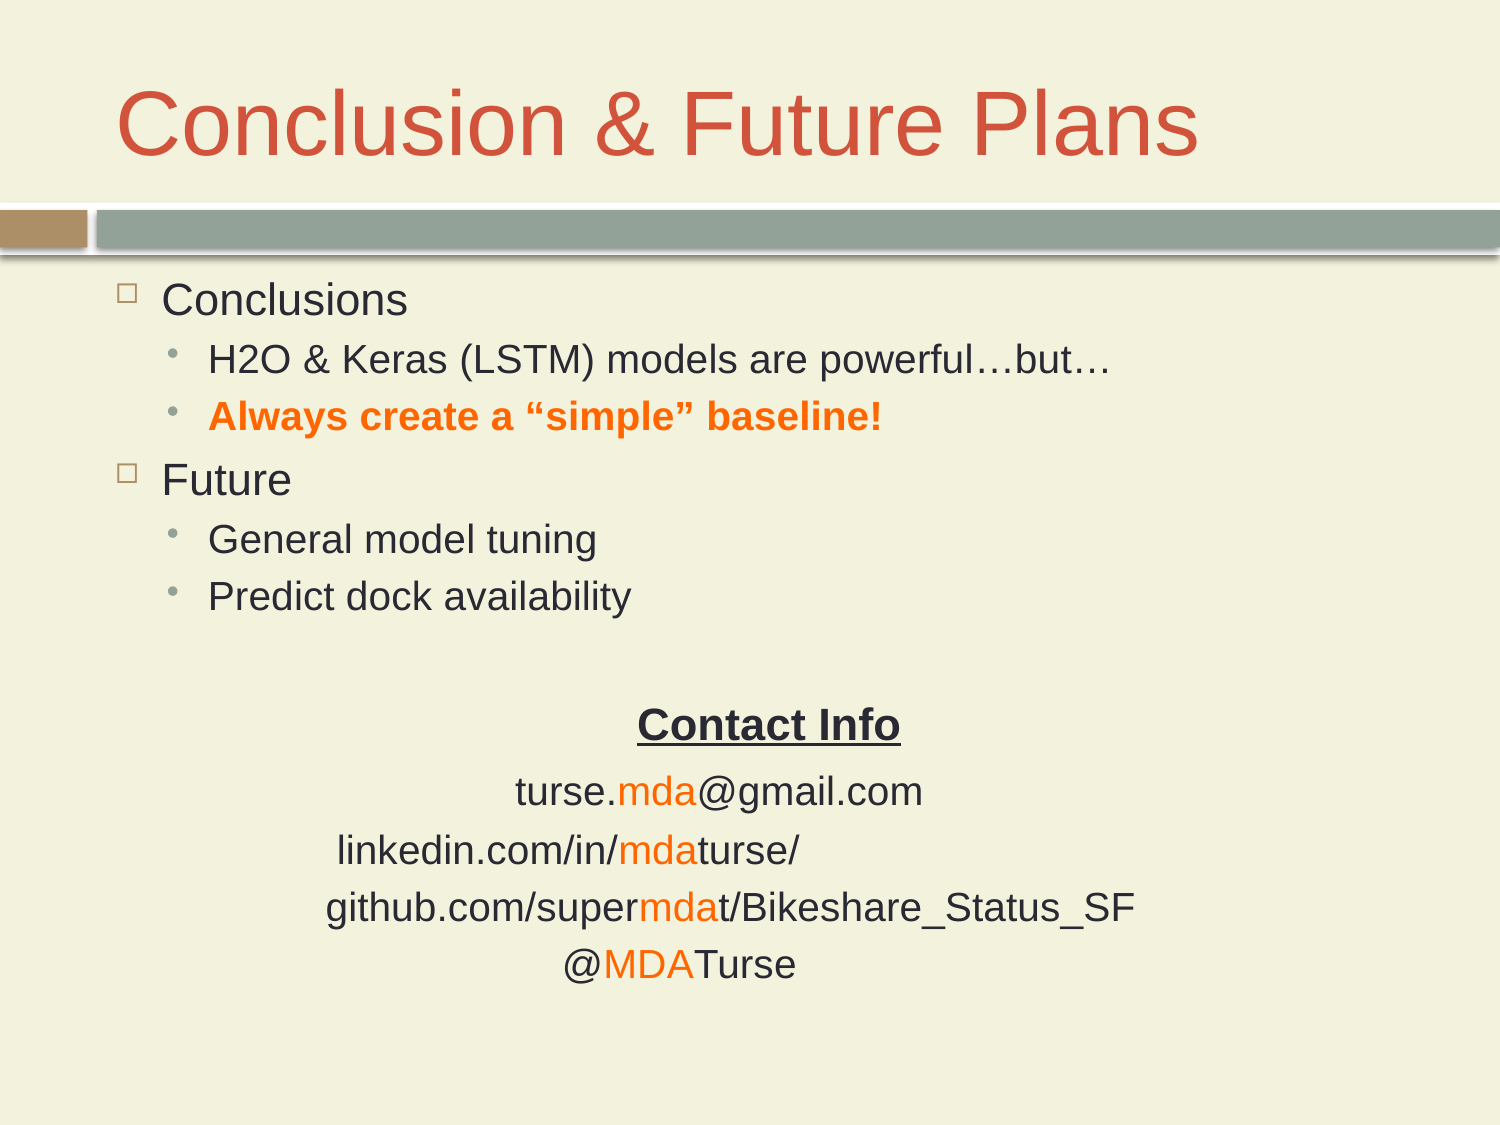

# Conclusion & Future Plans
Conclusions
H2O & Keras (LSTM) models are powerful…but…
Always create a “simple” baseline!
Future
General model tuning
Predict dock availability

Contact Info
                                  turse.mda@gmail.com
               linkedin.com/in/mdaturse/
              github.com/supermdat/Bikeshare_Status_SF
                                   @MDATurse